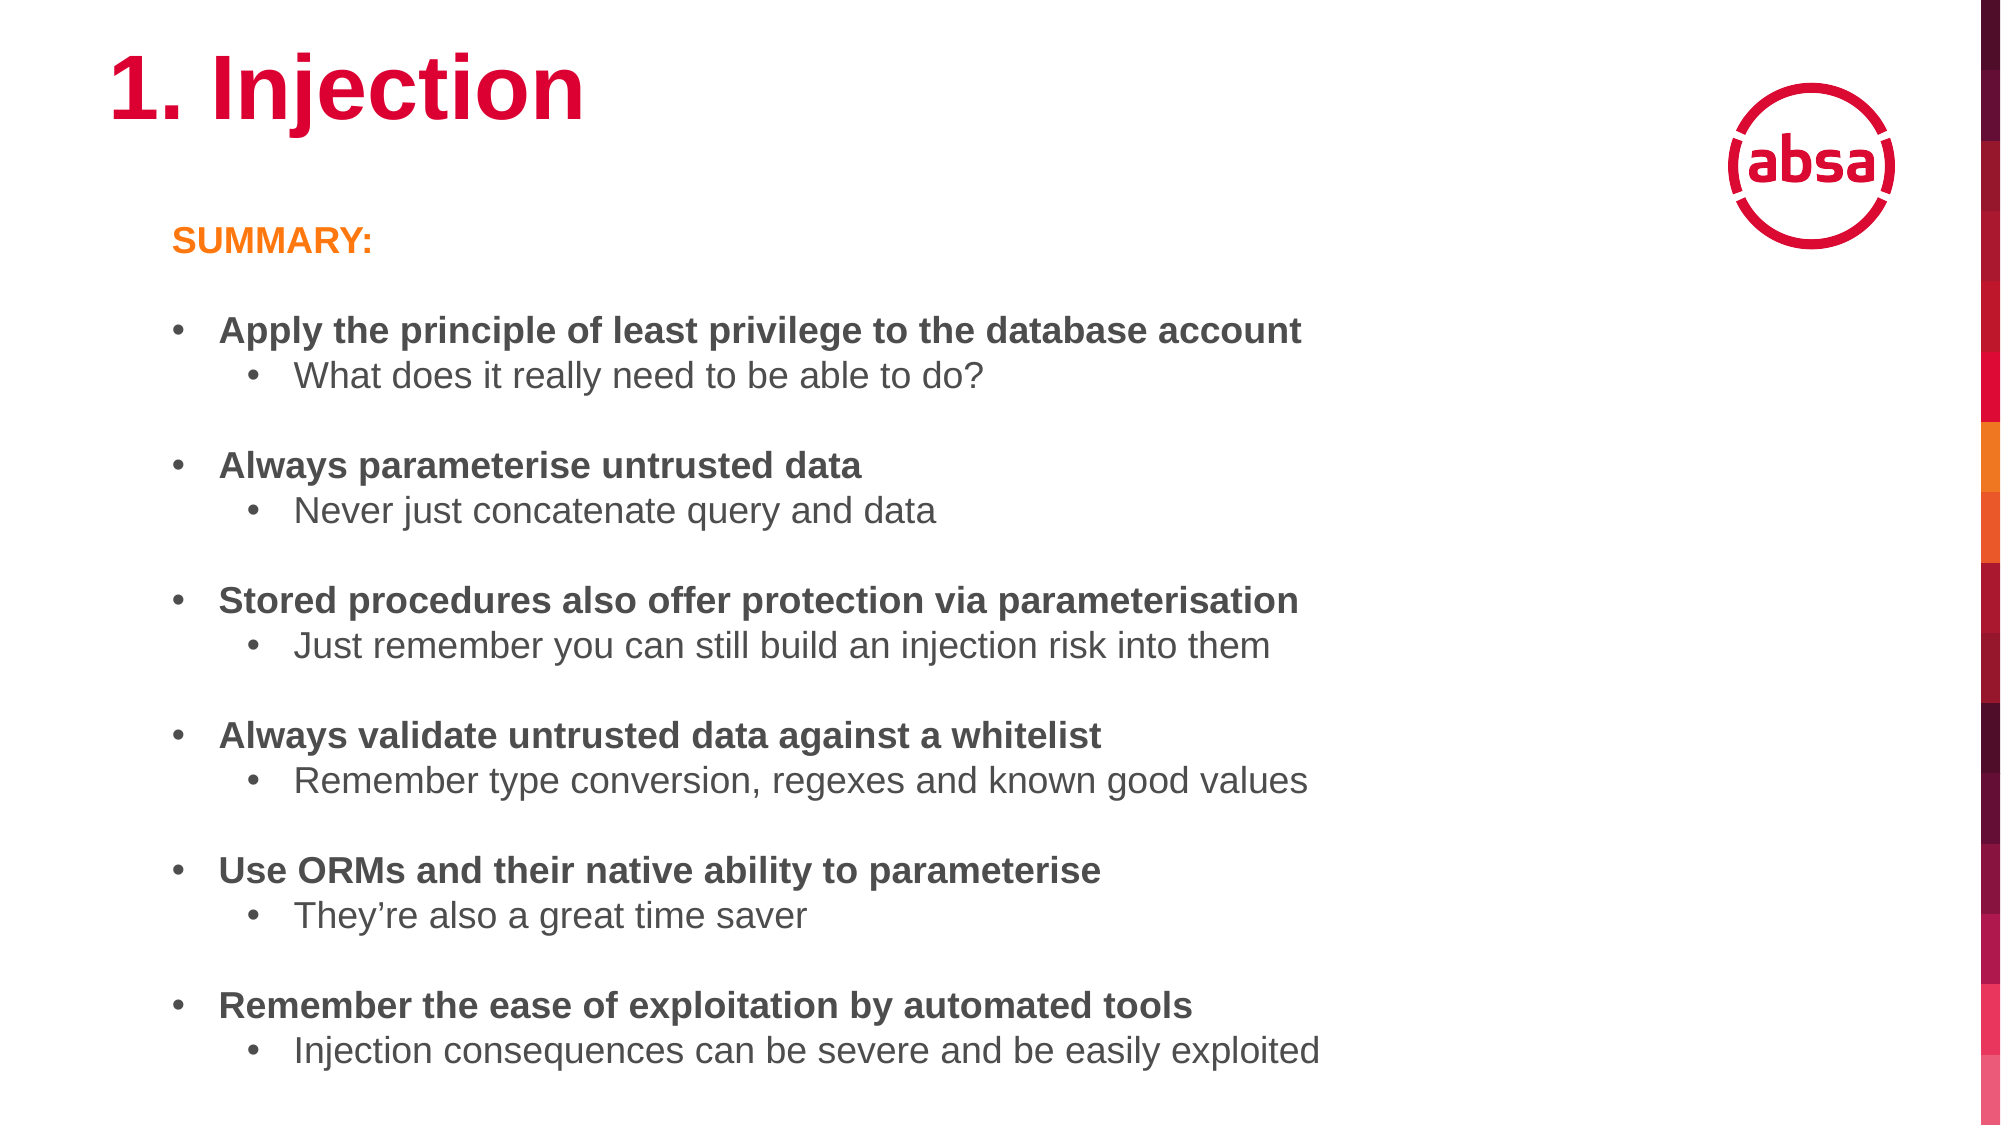

1. Injection
SUMMARY:

Apply the principle of least privilege to the database account
What does it really need to be able to do?

Always parameterise untrusted data
Never just concatenate query and data

Stored procedures also offer protection via parameterisation
Just remember you can still build an injection risk into them

Always validate untrusted data against a whitelist
Remember type conversion, regexes and known good values

Use ORMs and their native ability to parameterise
They’re also a great time saver

Remember the ease of exploitation by automated tools
Injection consequences can be severe and be easily exploited